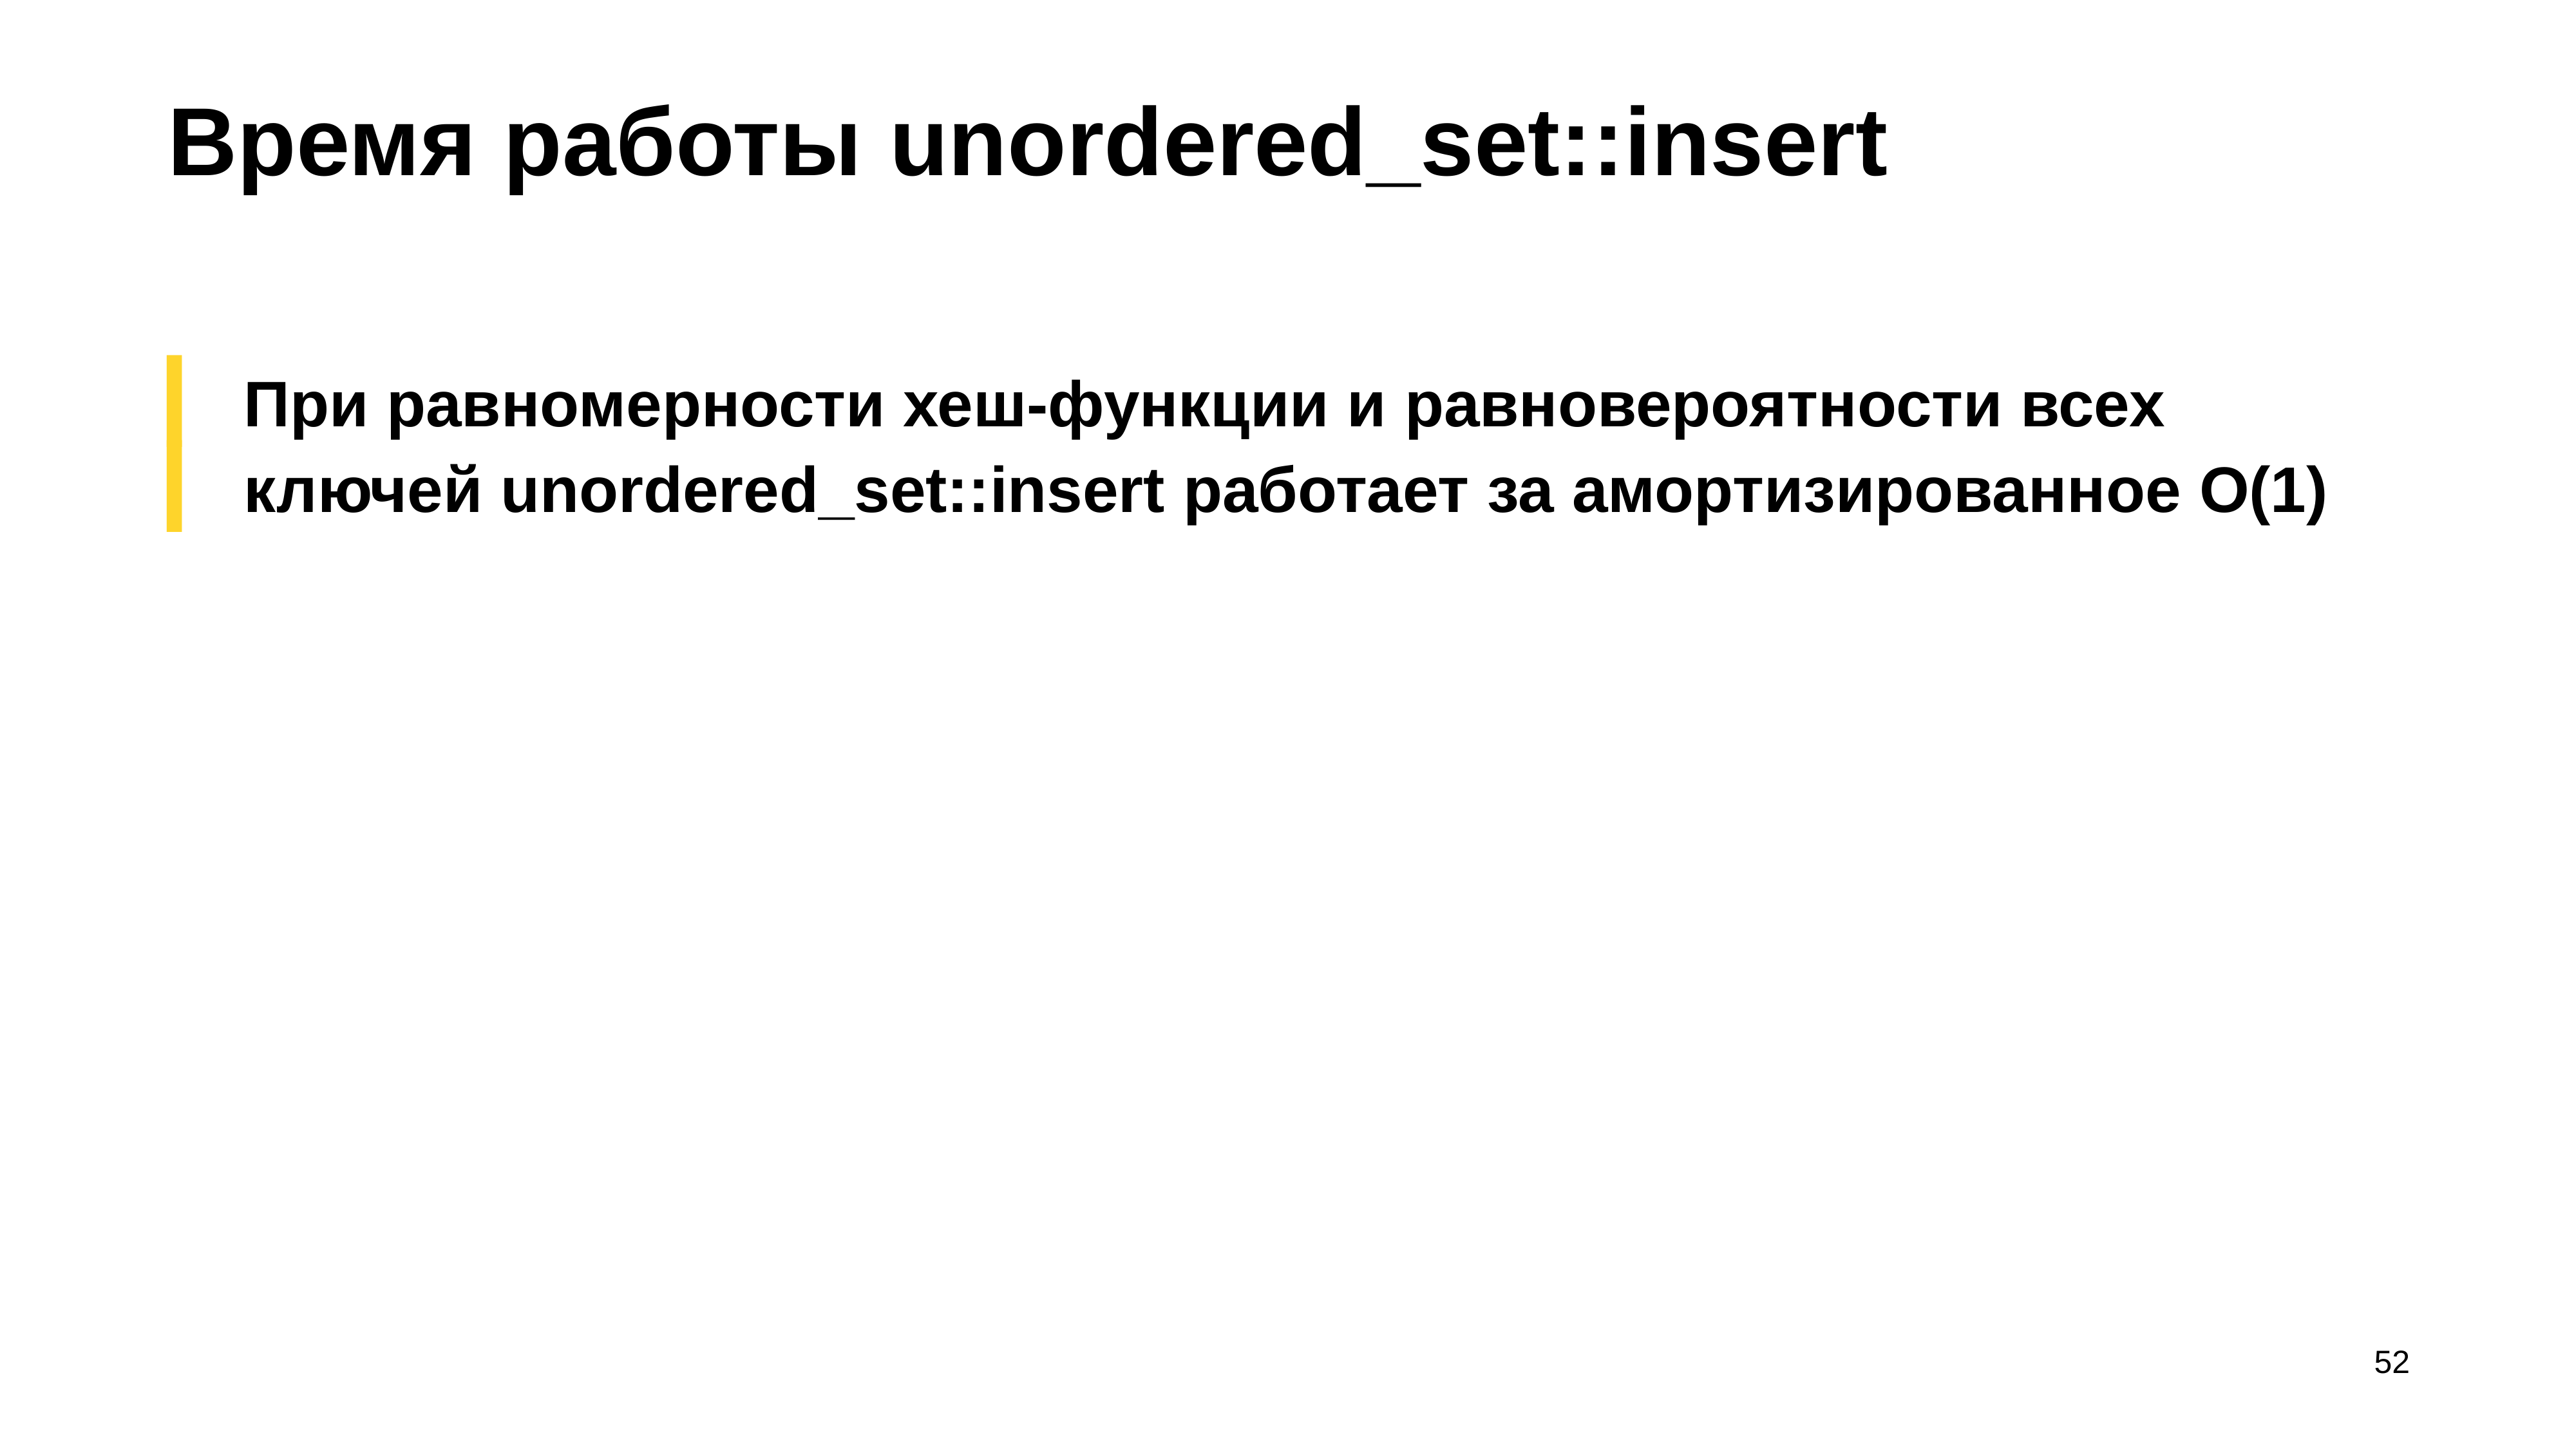

# Время работы unordered_set::insert
При равномерности хеш-функции и равновероятности всех
ключей unordered_set::insert работает за амортизированное O(1)

52